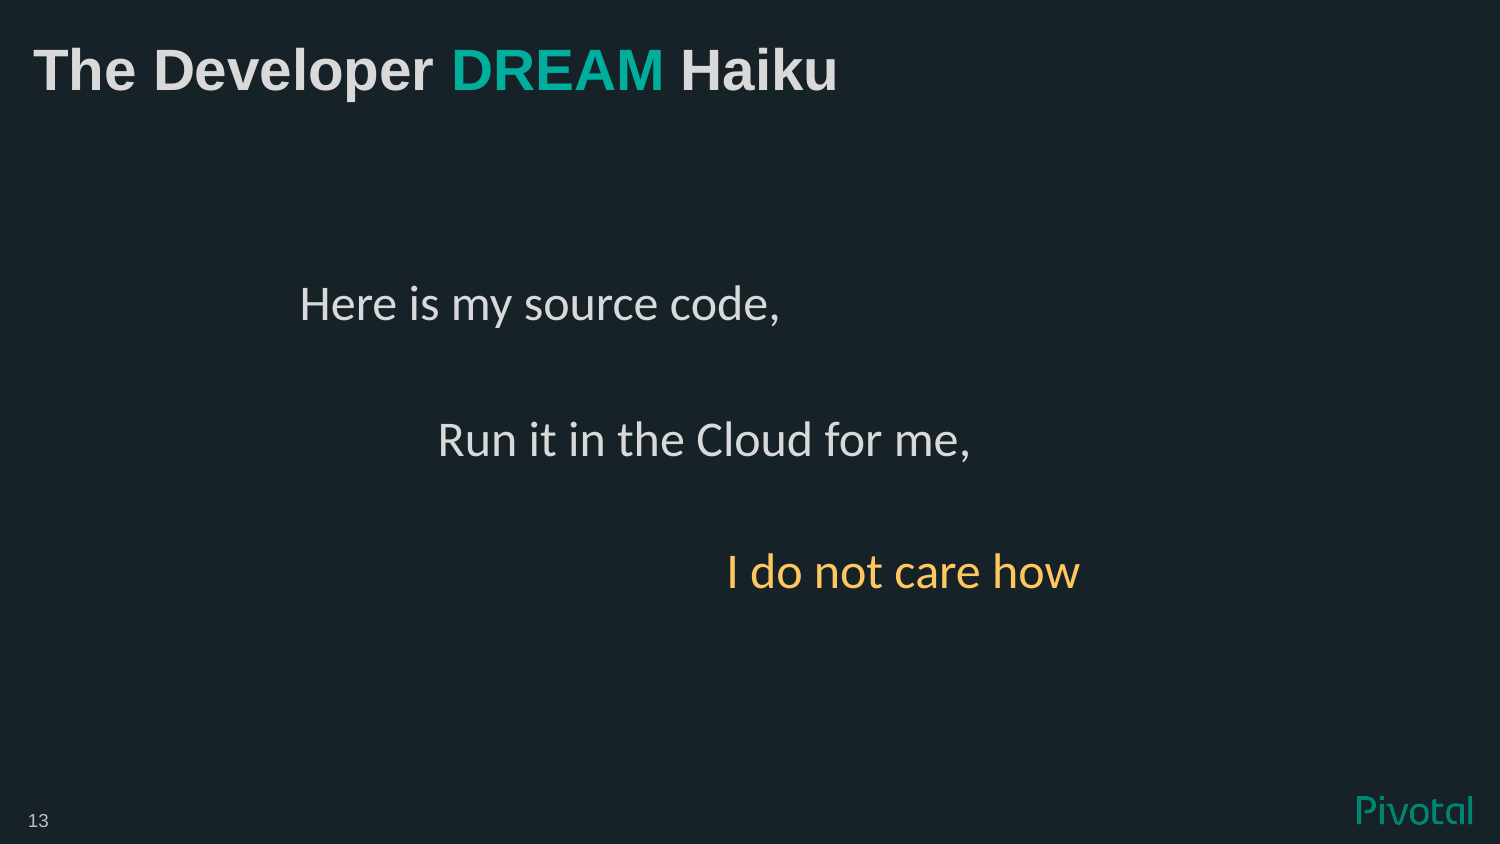

# The Developer DREAM Haiku
Here is my source code,
 Run it in the Cloud for me,
 I do not care how
13